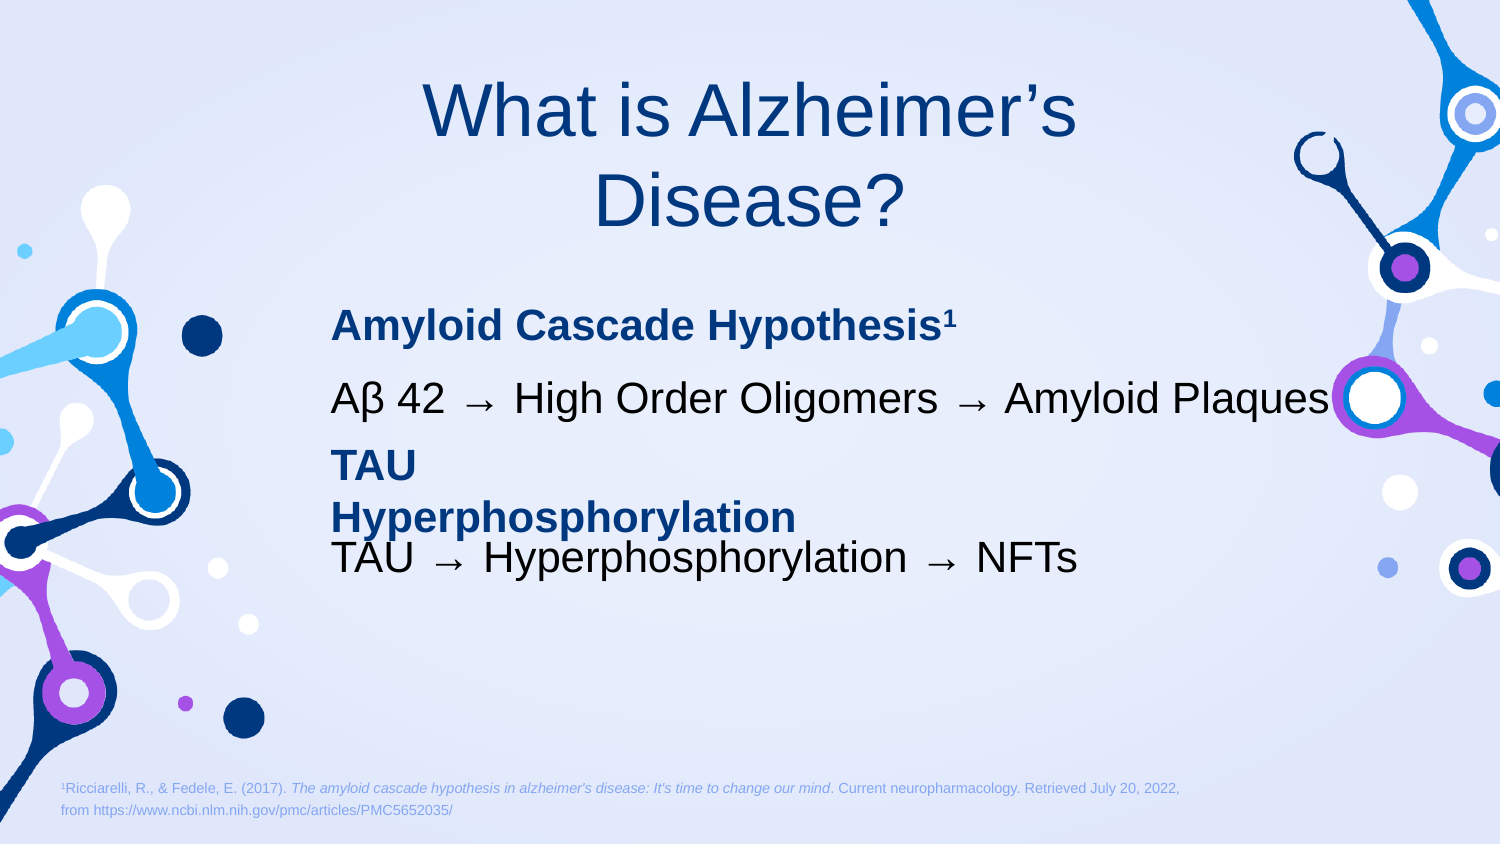

What is Alzheimer’s Disease?
Amyloid Cascade Hypothesis1
Aβ 42 → High Order Oligomers → Amyloid Plaques
TAU Hyperphosphorylation
TAU → Hyperphosphorylation → NFTs

1Ricciarelli, R., & Fedele, E. (2017). The amyloid cascade hypothesis in alzheimer's disease: It's time to change our mind. Current neuropharmacology. Retrieved July 20, 2022, from https://www.ncbi.nlm.nih.gov/pmc/articles/PMC5652035/